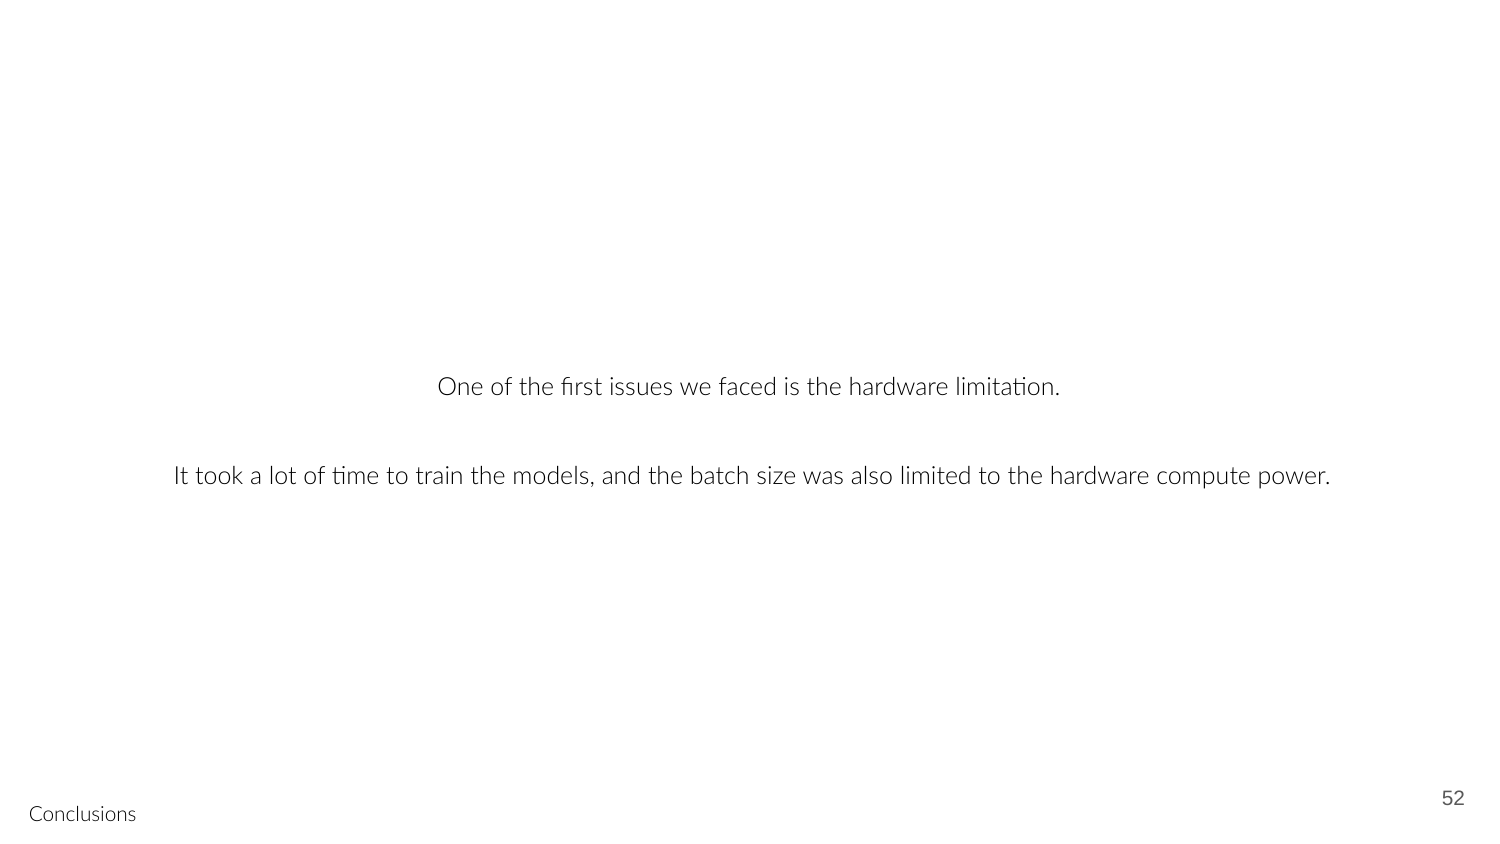

One of the first issues we faced is the hardware limitation.

It took a lot of time to train the models, and the batch size was also limited to the hardware compute power.
52
Conclusions